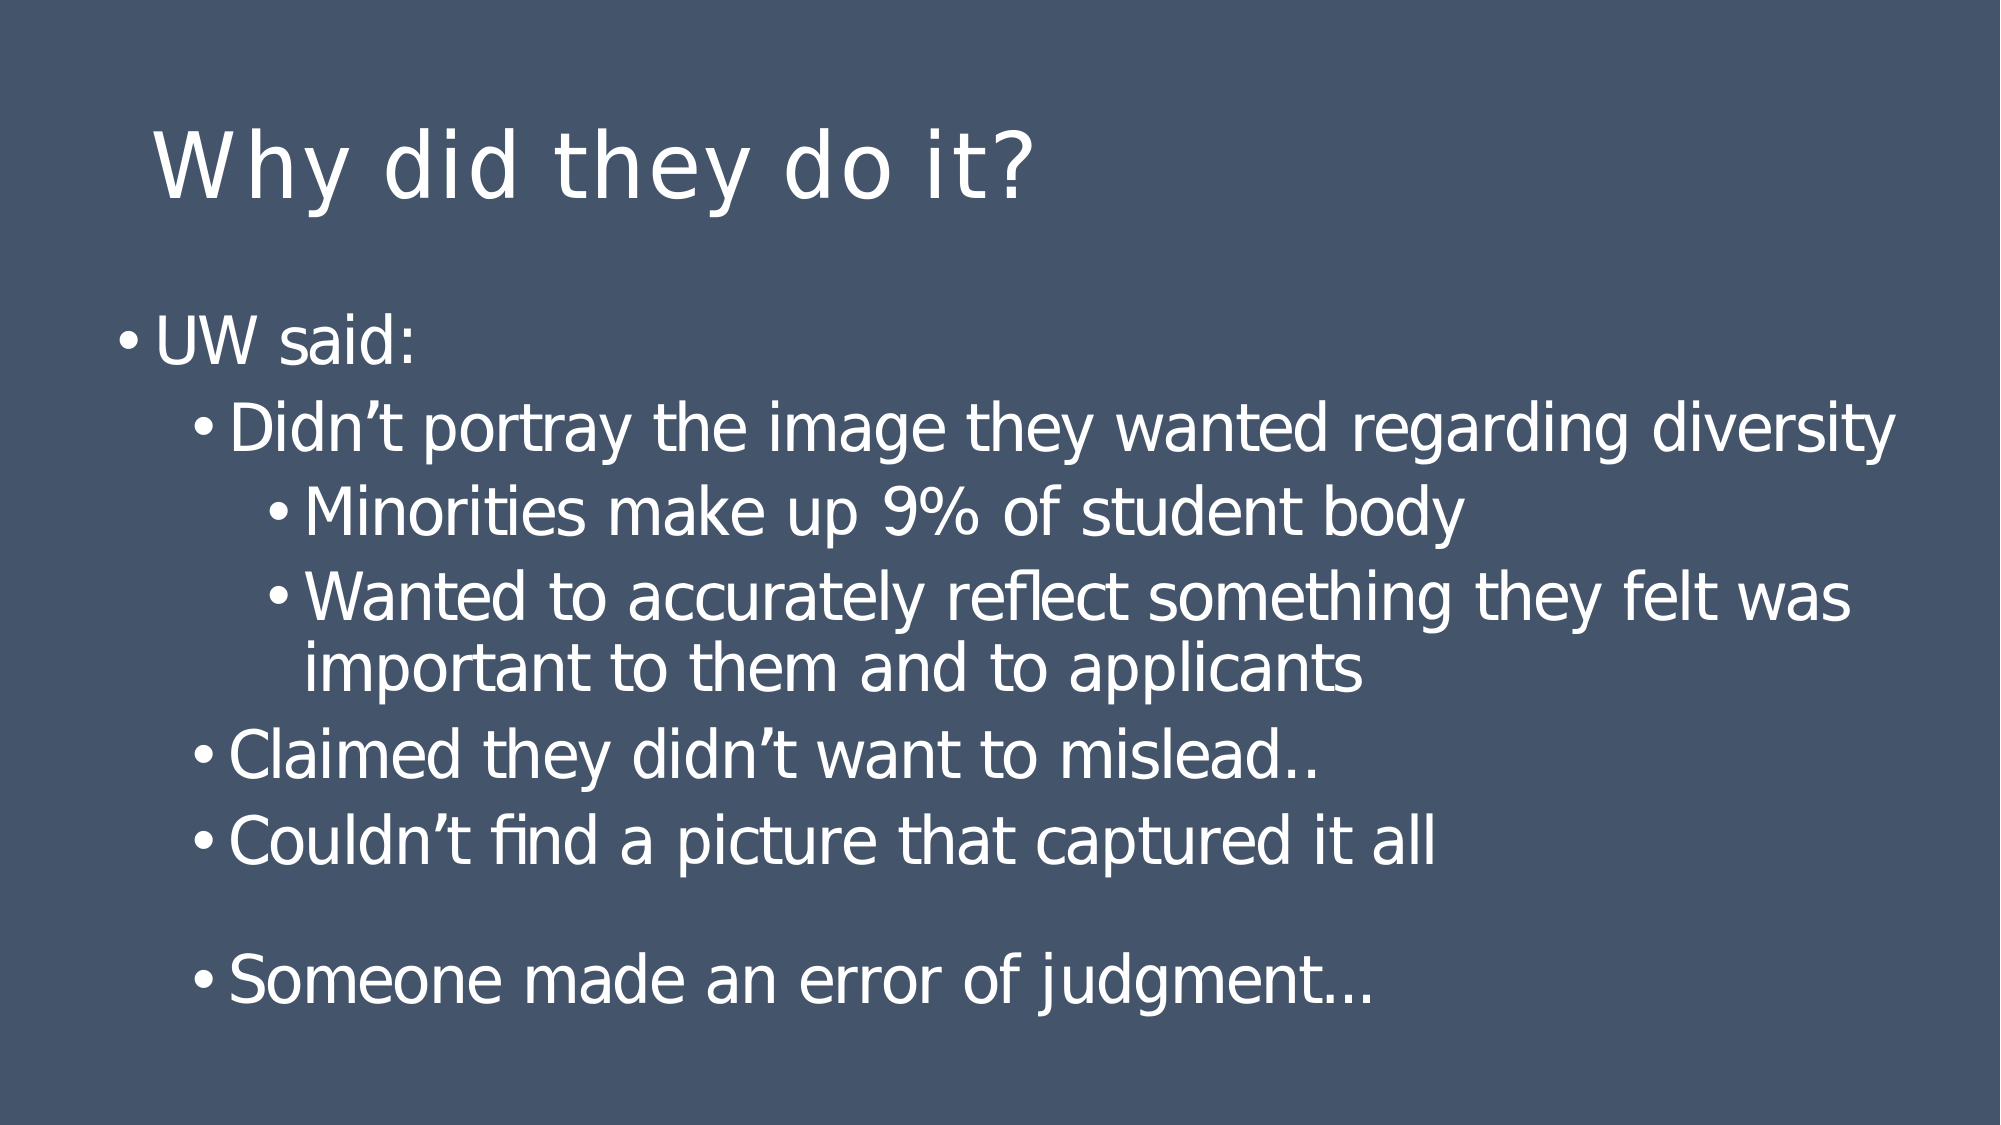

# Why did they do it?
UW said:
Didn’t portray the image they wanted regarding diversity
Minorities make up 9% of student body
Wanted to accurately reflect something they felt was important to them and to applicants
Claimed they didn’t want to mislead..
Couldn’t find a picture that captured it all

Someone made an error of judgment…